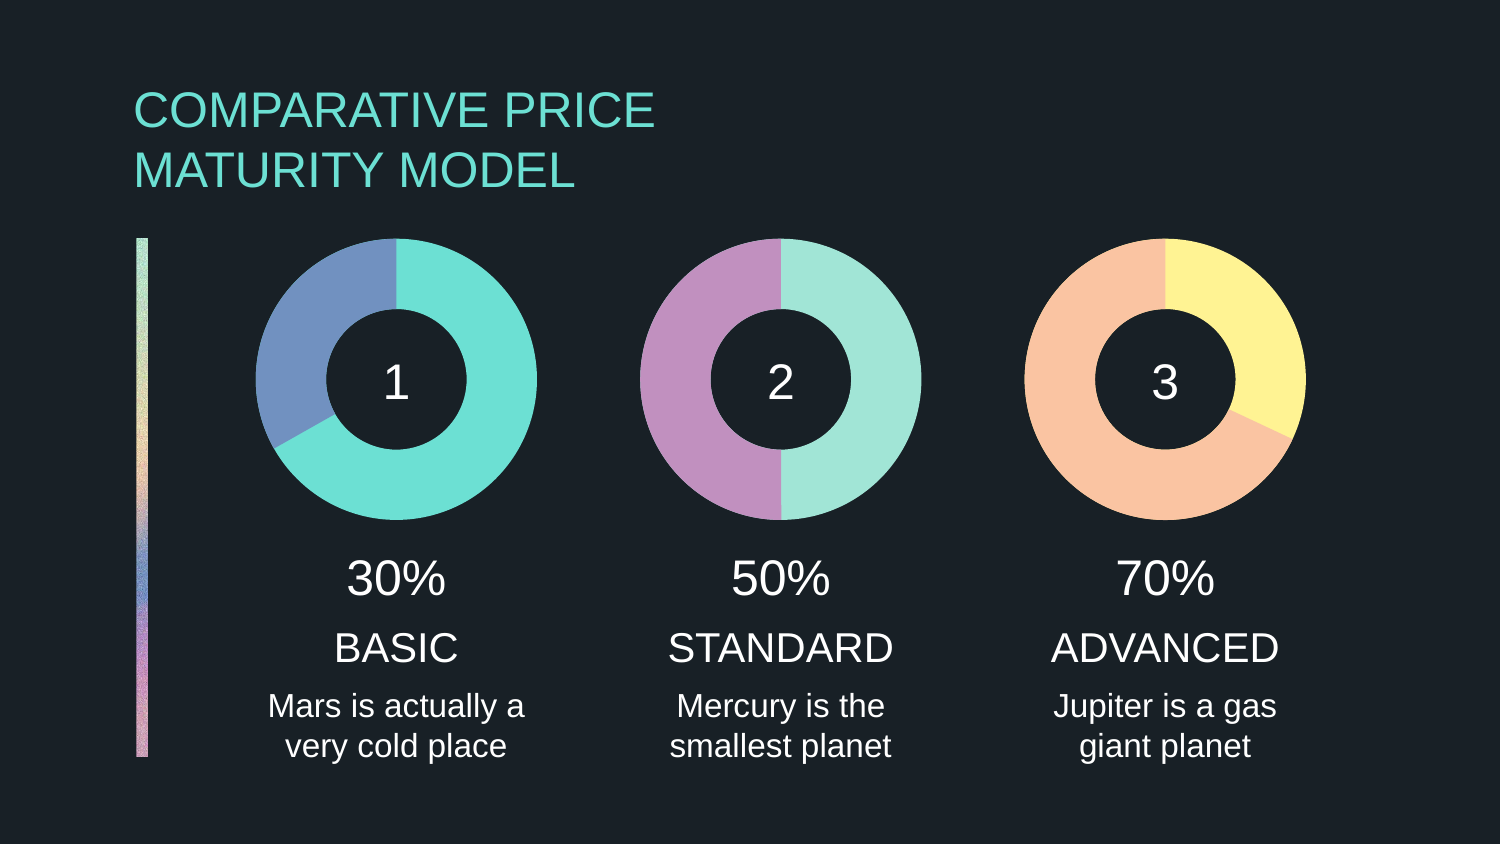

# COMPARATIVE PRICE MATURITY MODEL

1
2
3
30%
50%
70%
BASIC
STANDARD
ADVANCED
Mars is actually a very cold place
Mercury is the smallest planet
Jupiter is a gas giant planet